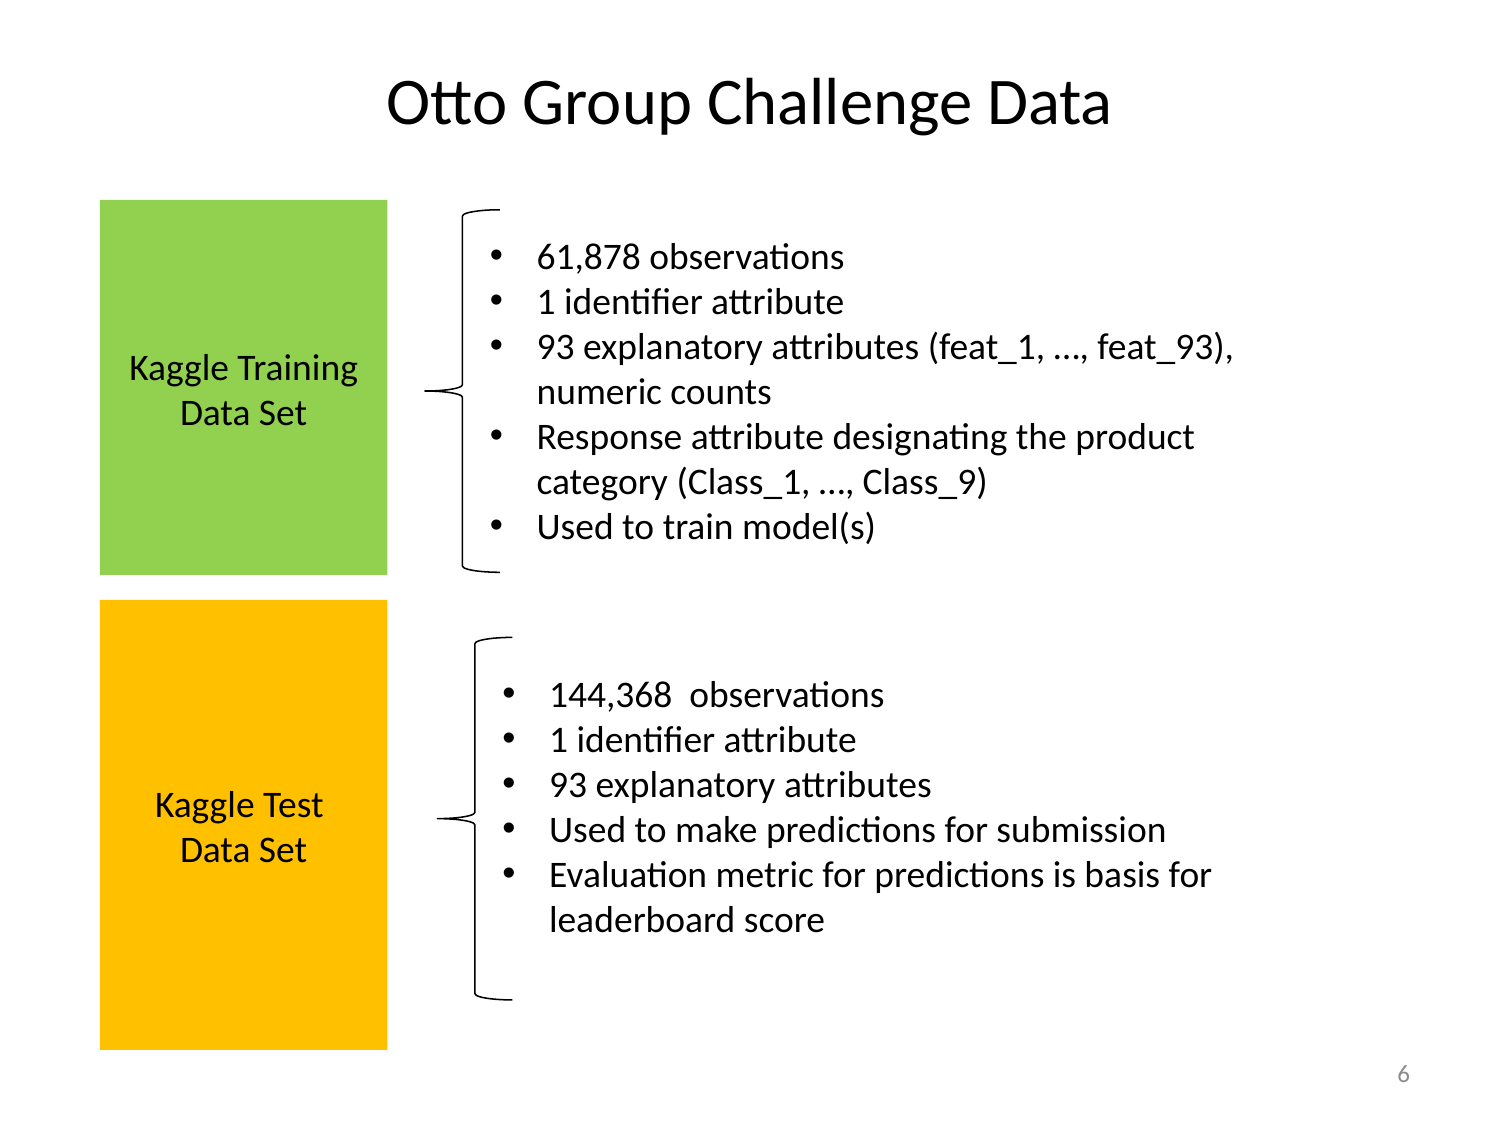

# Otto Group Challenge Data
Kaggle Training Data Set

61,878 observations
1 identifier attribute
93 explanatory attributes (feat_1, …, feat_93), numeric counts
Response attribute designating the product category (Class_1, …, Class_9)
Used to train model(s)
Kaggle Test
Data Set

144,368  observations
1 identifier attribute
93 explanatory attributes
Used to make predictions for submission
Evaluation metric for predictions is basis for leaderboard score
6